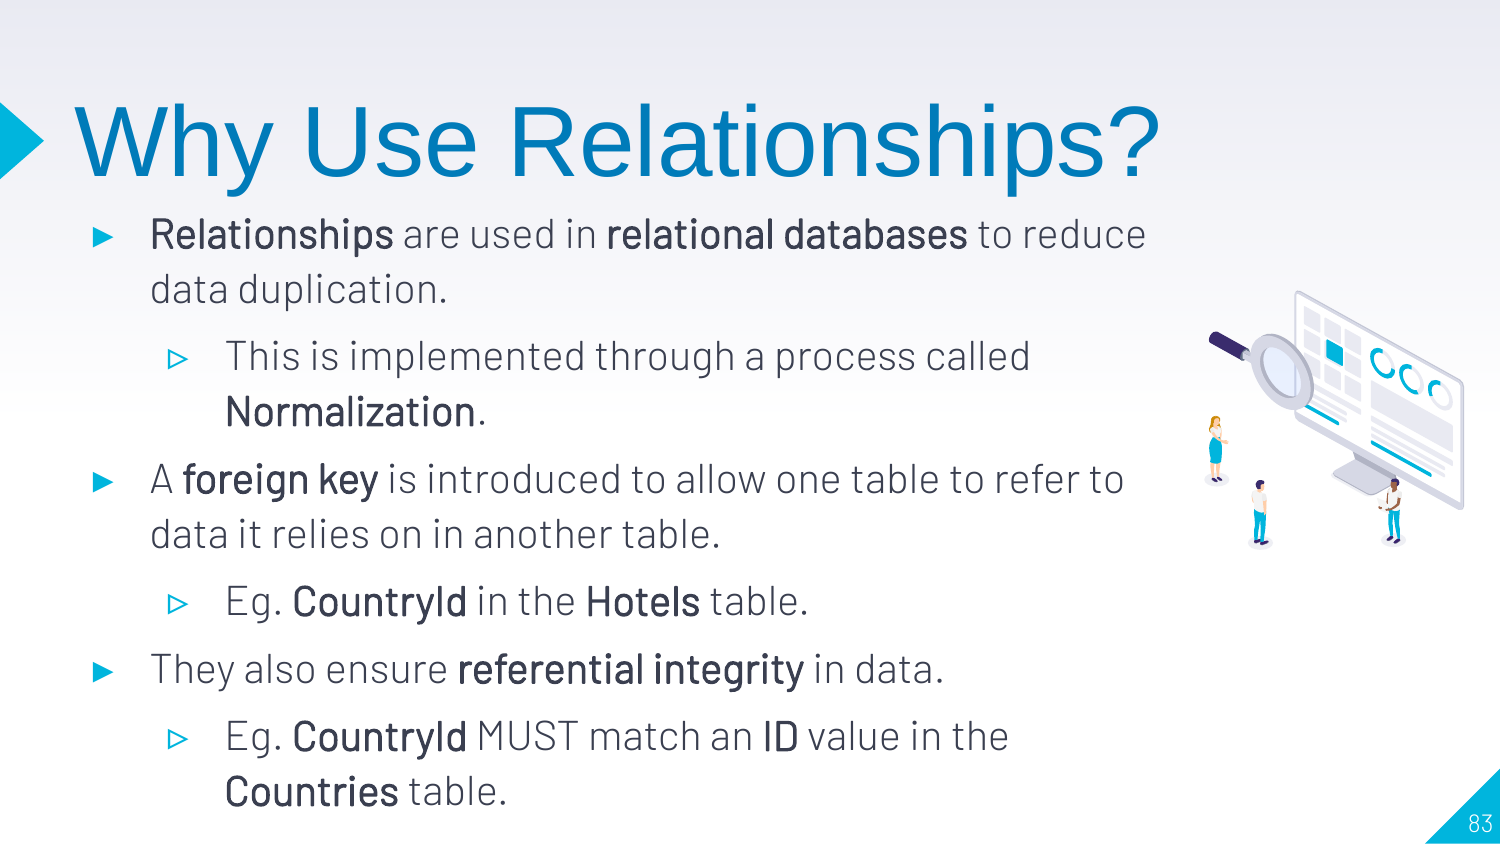

# Why Use Relationships?
Relationships are used in relational databases to reduce data duplication.
This is implemented through a process called Normalization.
A foreign key is introduced to allow one table to refer to data it relies on in another table.
Eg. CountryId in the Hotels table.
They also ensure referential integrity in data.
Eg. CountryId MUST match an ID value in the Countries table.

83